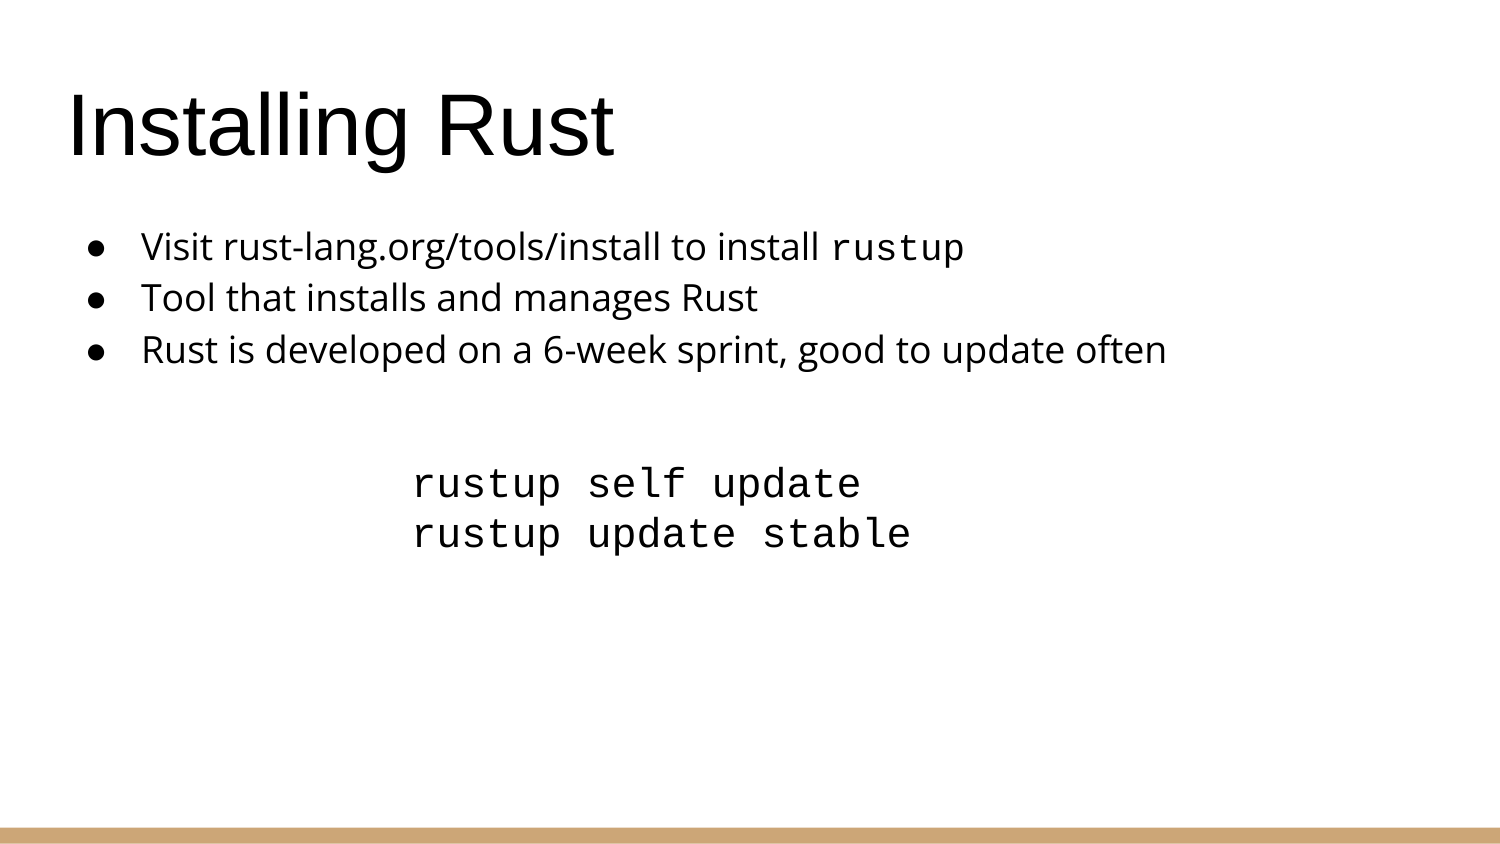

# Installing Rust
Visit rust-lang.org/tools/install to install rustup
Tool that installs and manages Rust
Rust is developed on a 6-week sprint, good to update often

rustup self update
rustup update stable